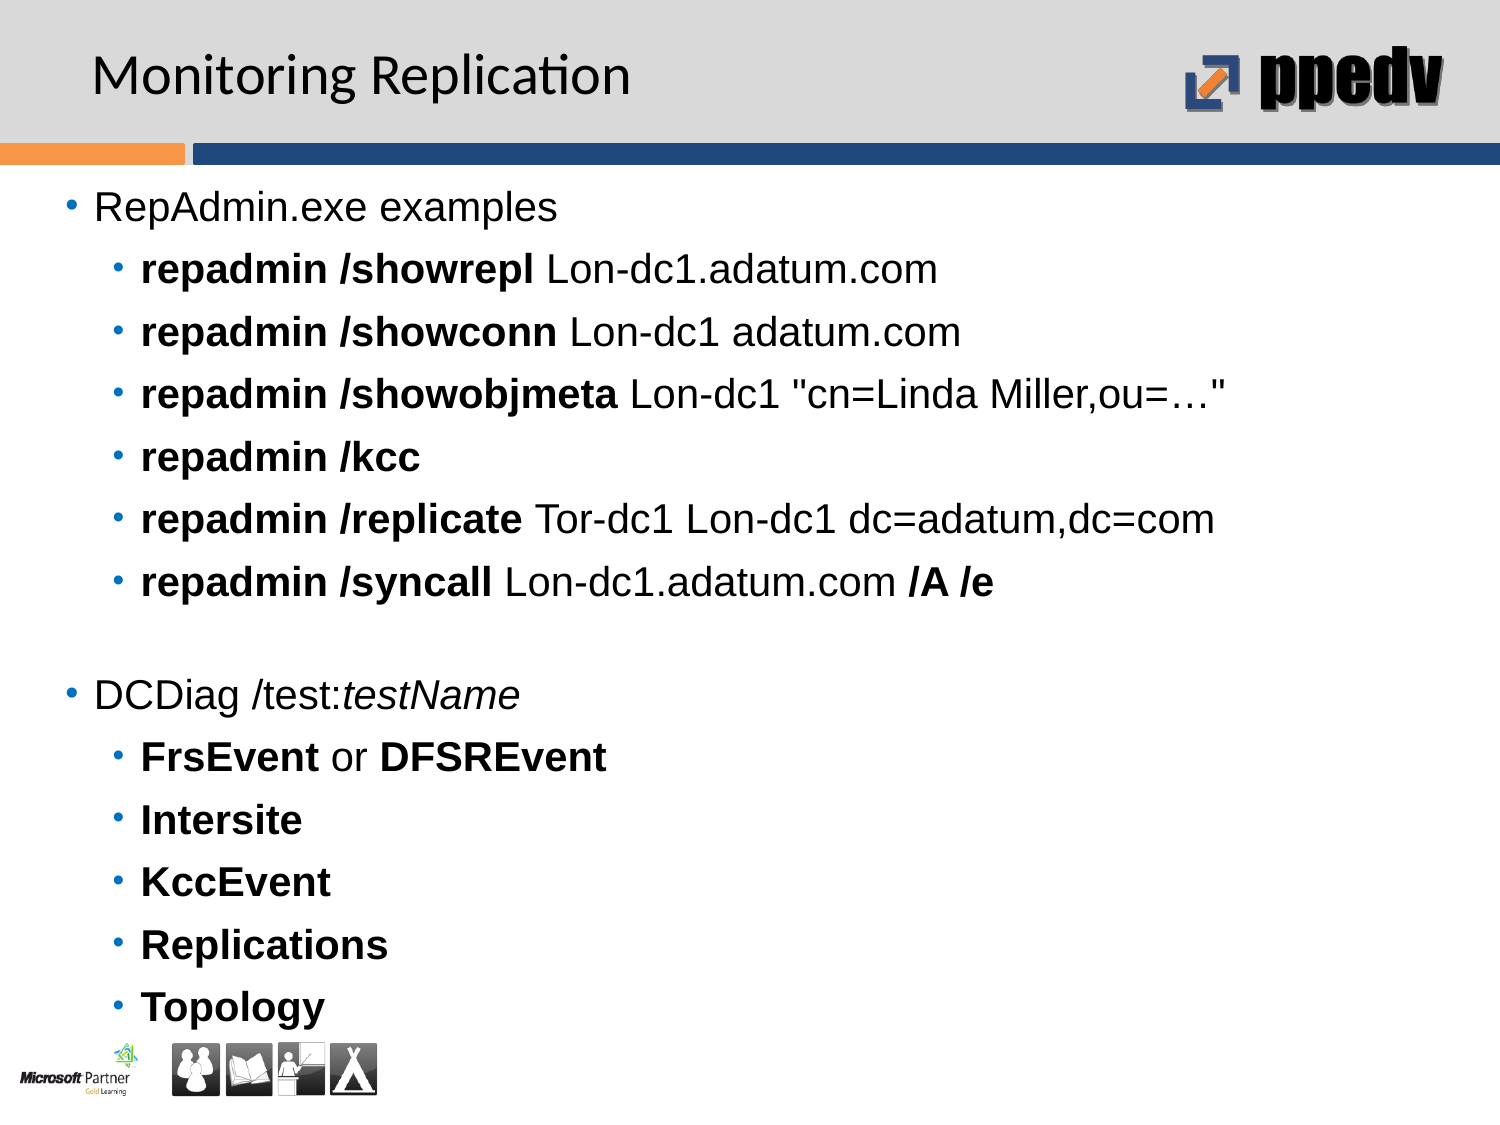

# Monitoring Replication
RepAdmin.exe examples
repadmin /showrepl Lon-dc1.adatum.com
repadmin /showconn Lon-dc1 adatum.com
repadmin /showobjmeta Lon-dc1 "cn=Linda Miller,ou=…"
repadmin /kcc
repadmin /replicate Tor-dc1 Lon-dc1 dc=adatum,dc=com
repadmin /syncall Lon-dc1.adatum.com /A /e
DCDiag /test:testName
FrsEvent or DFSREvent
Intersite
KccEvent
Replications
Topology